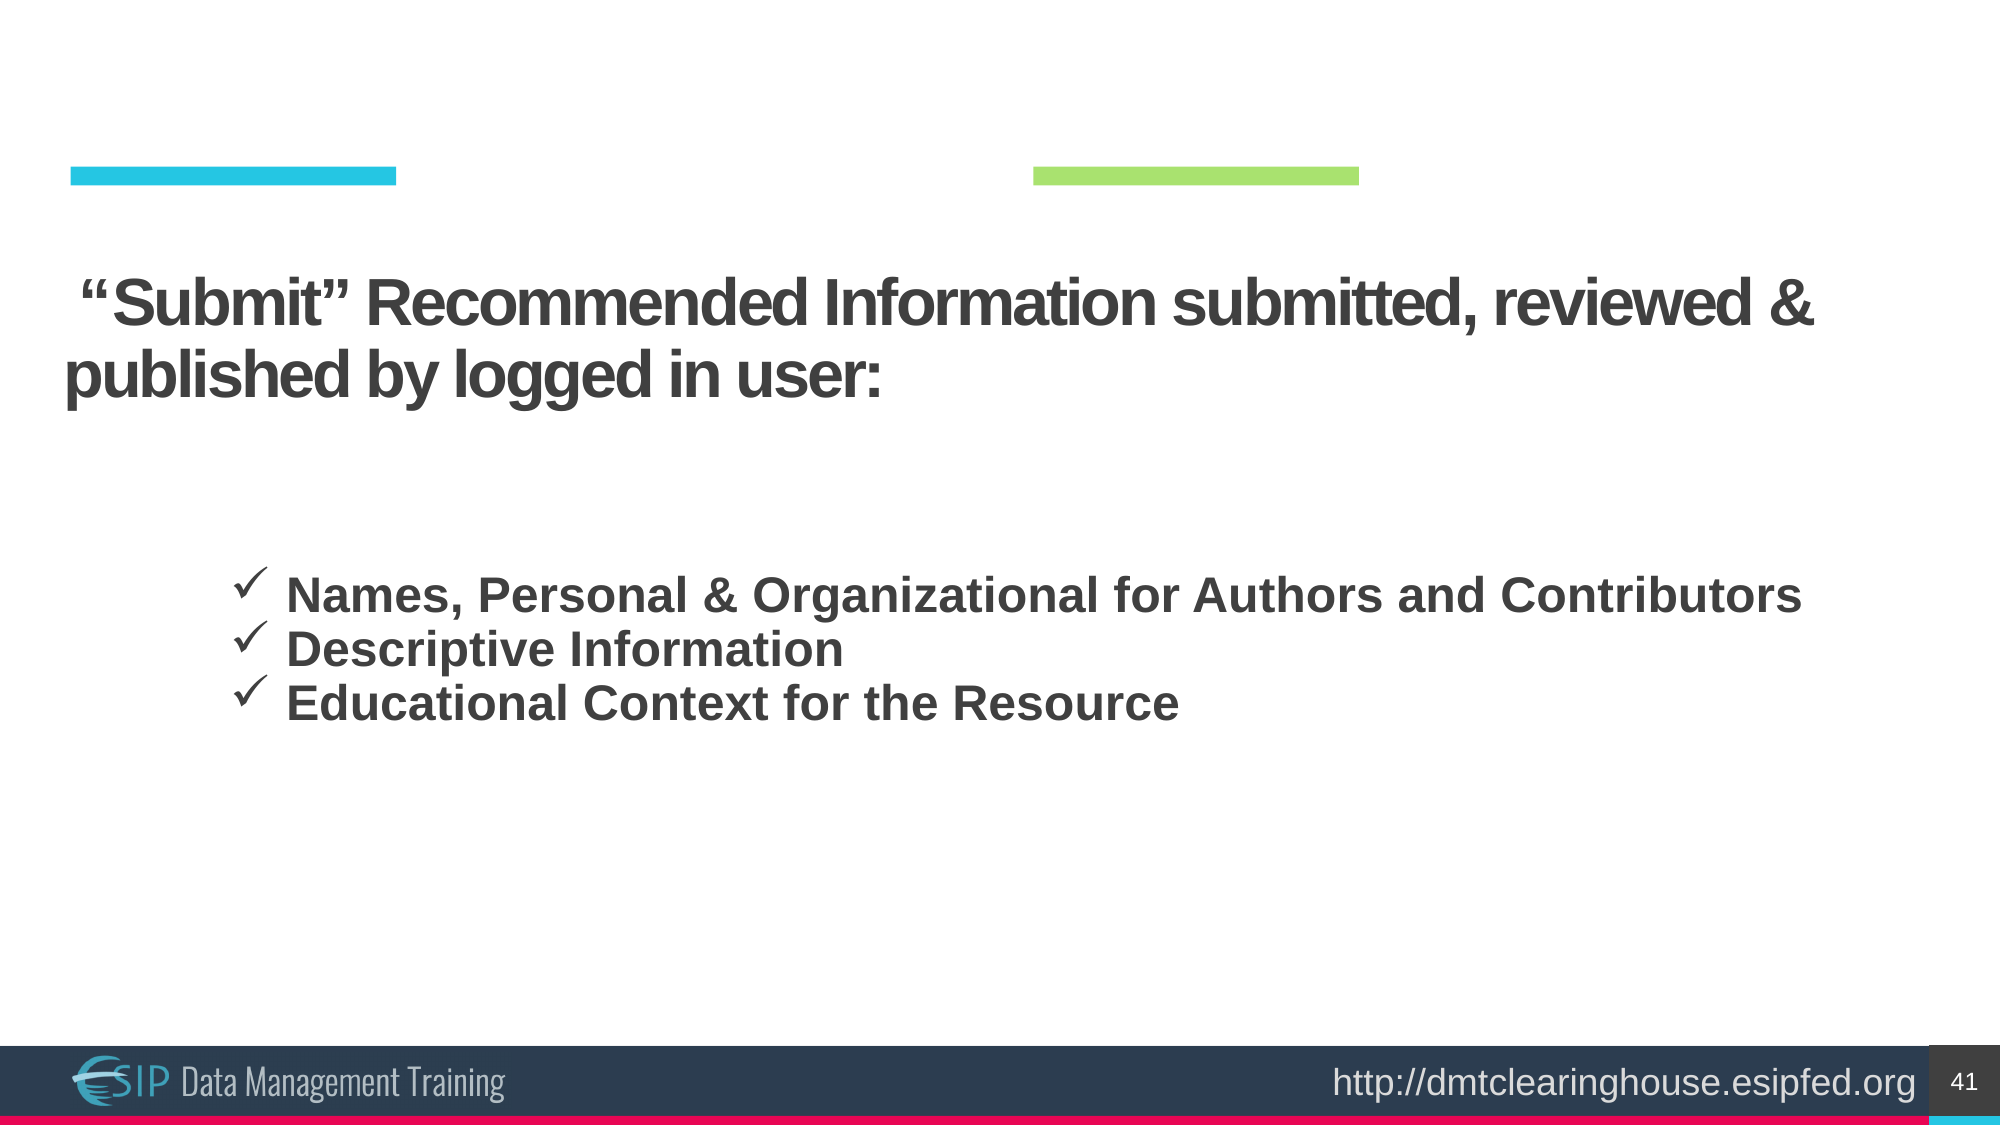

# “Submit” Recommended Information submitted, reviewed & published by logged in user:
Names, Personal & Organizational for Authors and Contributors
Descriptive Information
Educational Context for the Resource
41